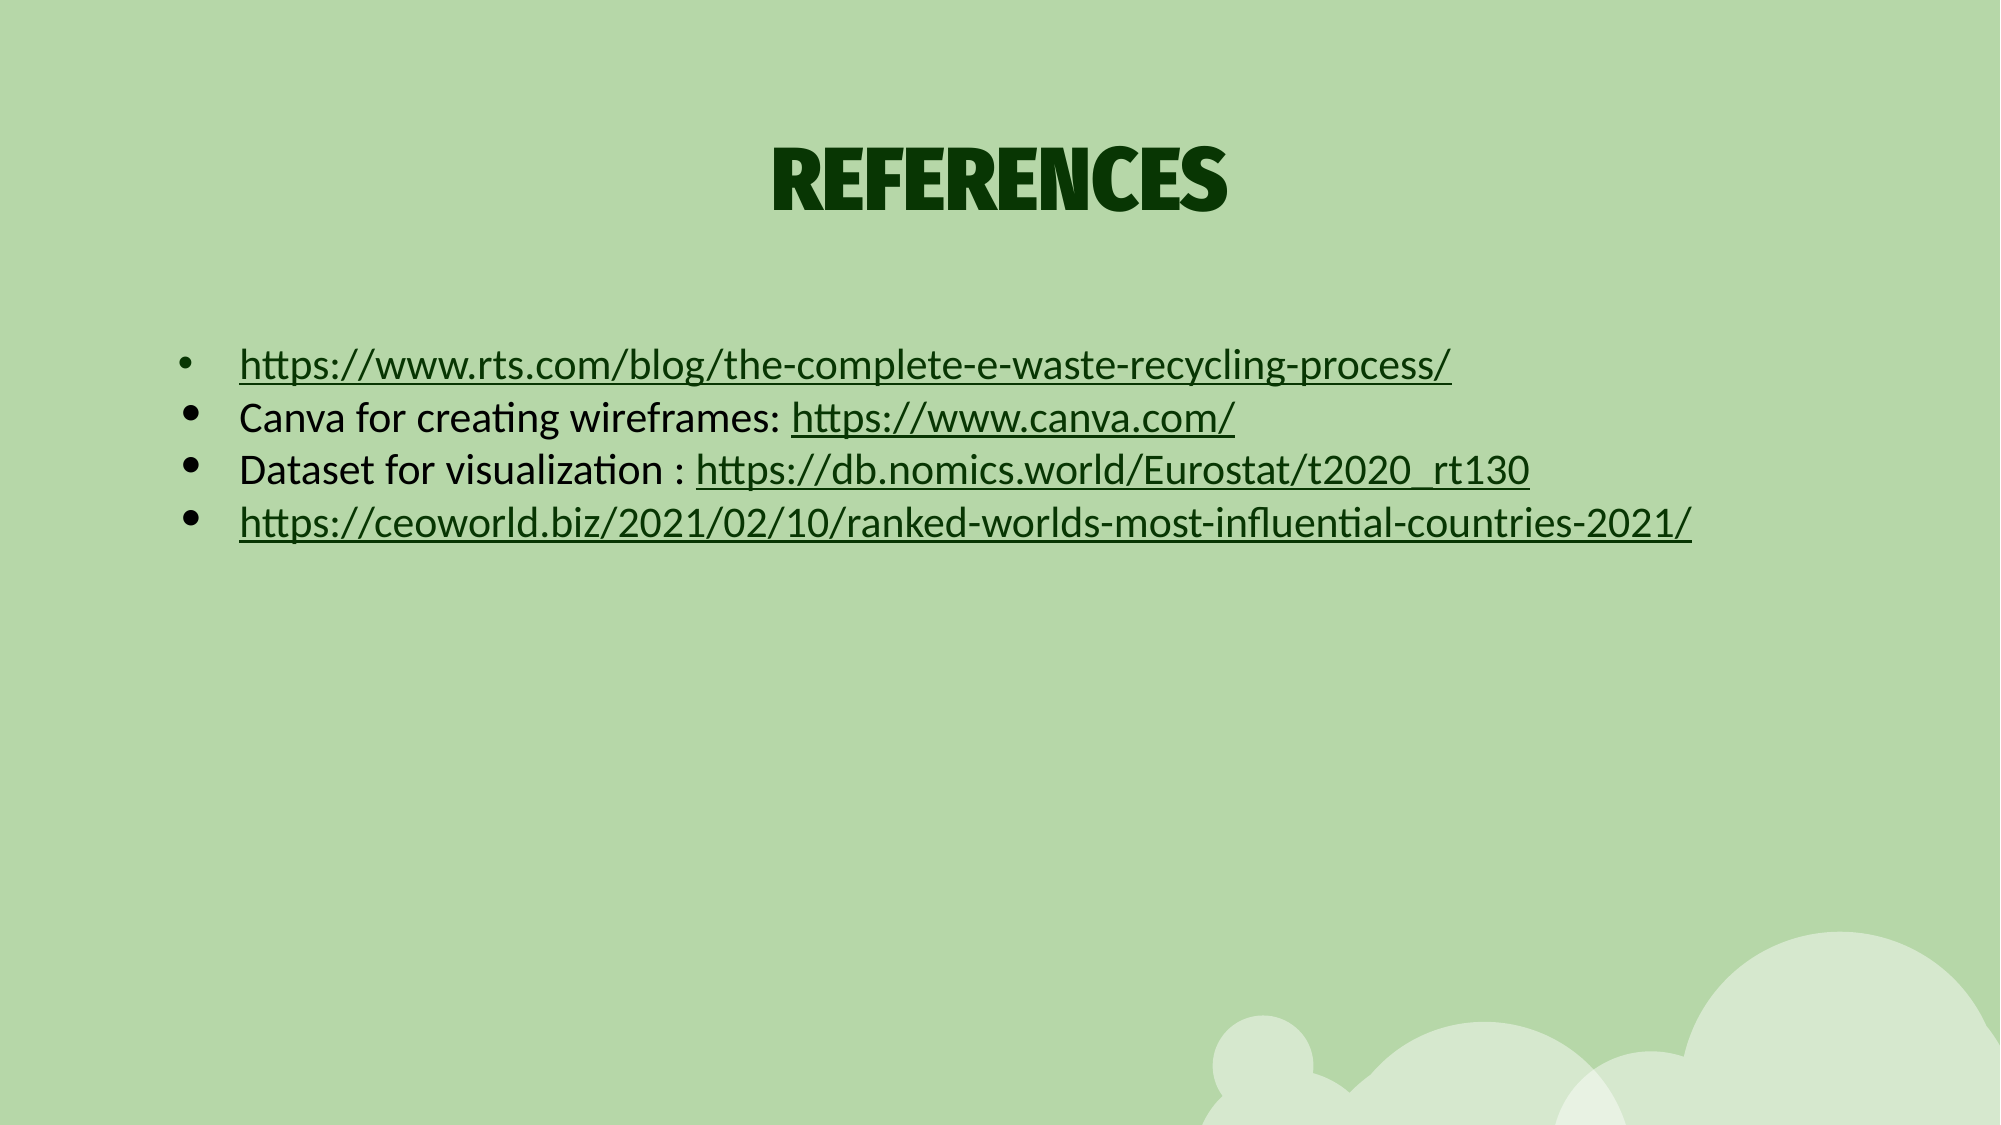

# REFERENCES
https://www.rts.com/blog/the-complete-e-waste-recycling-process/
Canva for creating wireframes: https://www.canva.com/
Dataset for visualization : https://db.nomics.world/Eurostat/t2020_rt130
https://ceoworld.biz/2021/02/10/ranked-worlds-most-influential-countries-2021/